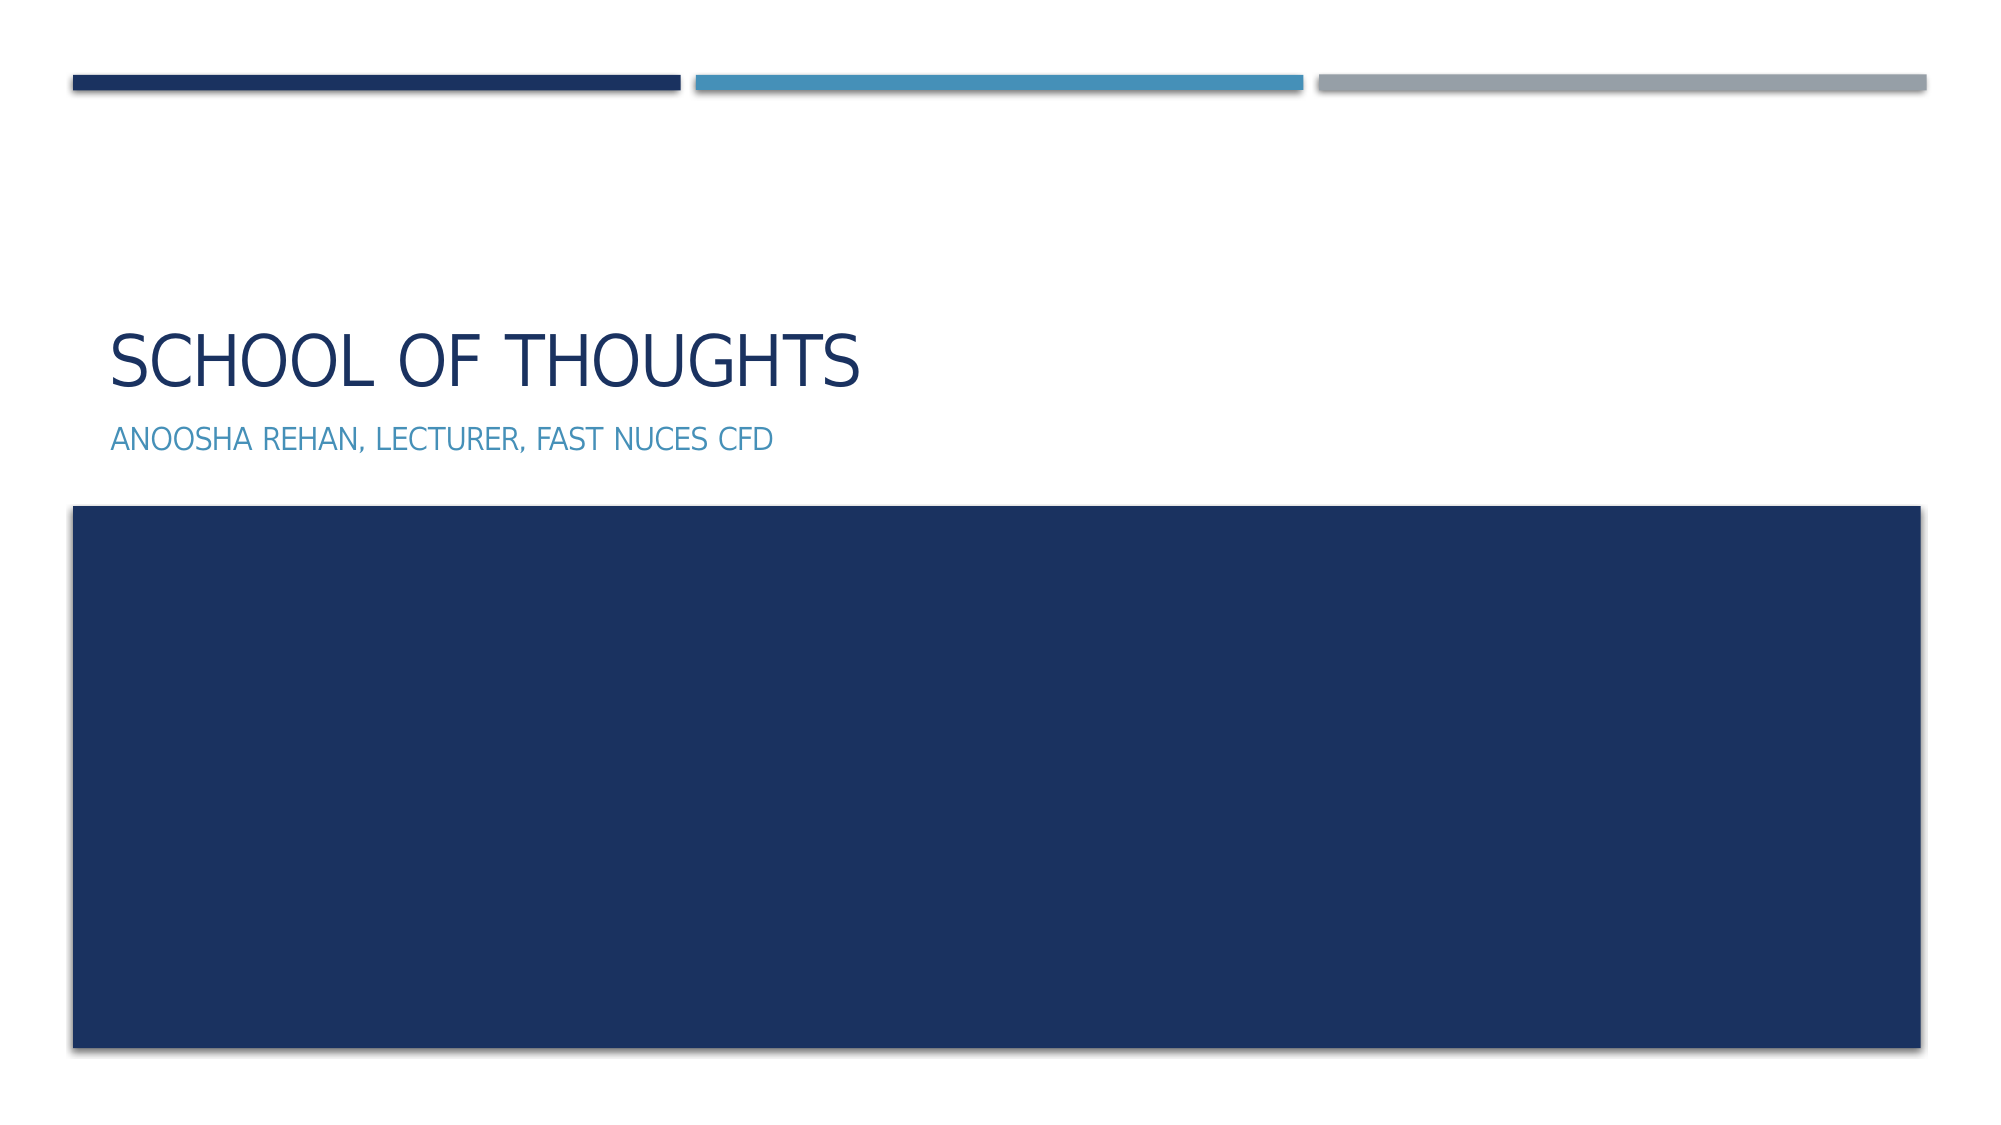

# School of thoughts
Anoosha rehan, lecturer, fast nuces cfd